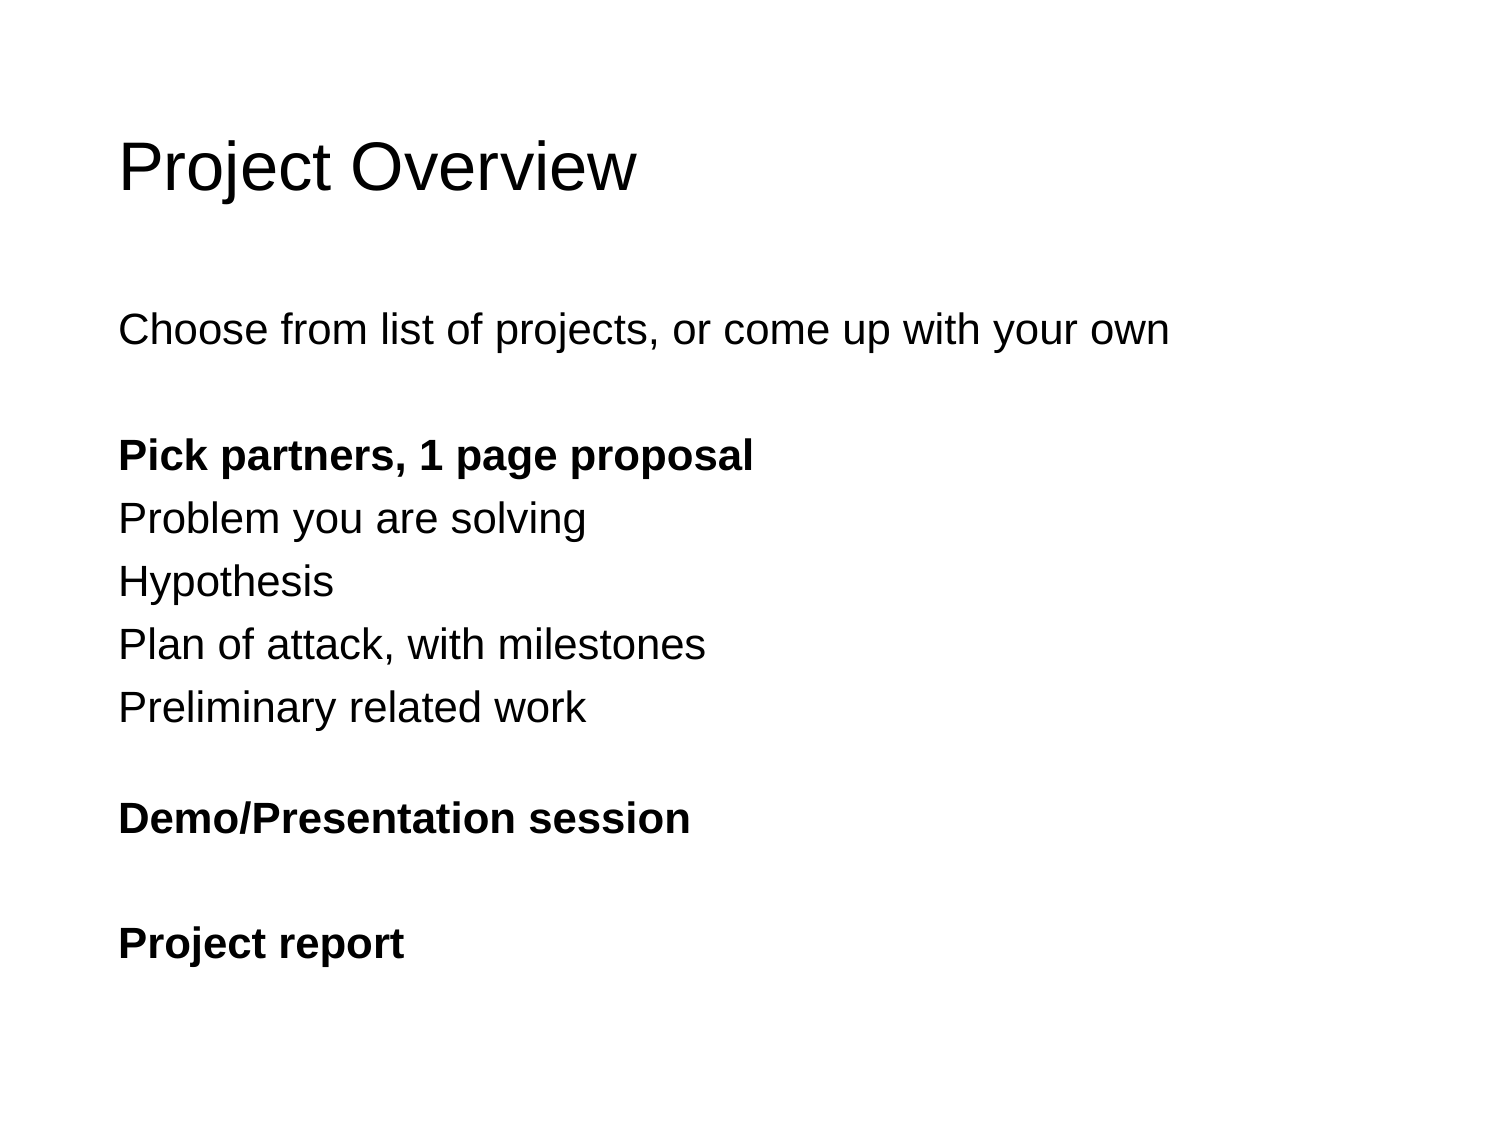

# Project Overview
Choose from list of projects, or come up with your own

Pick partners, 1 page proposal
Problem you are solving
Hypothesis
Plan of attack, with milestones
Preliminary related work

Demo/Presentation session

Project report